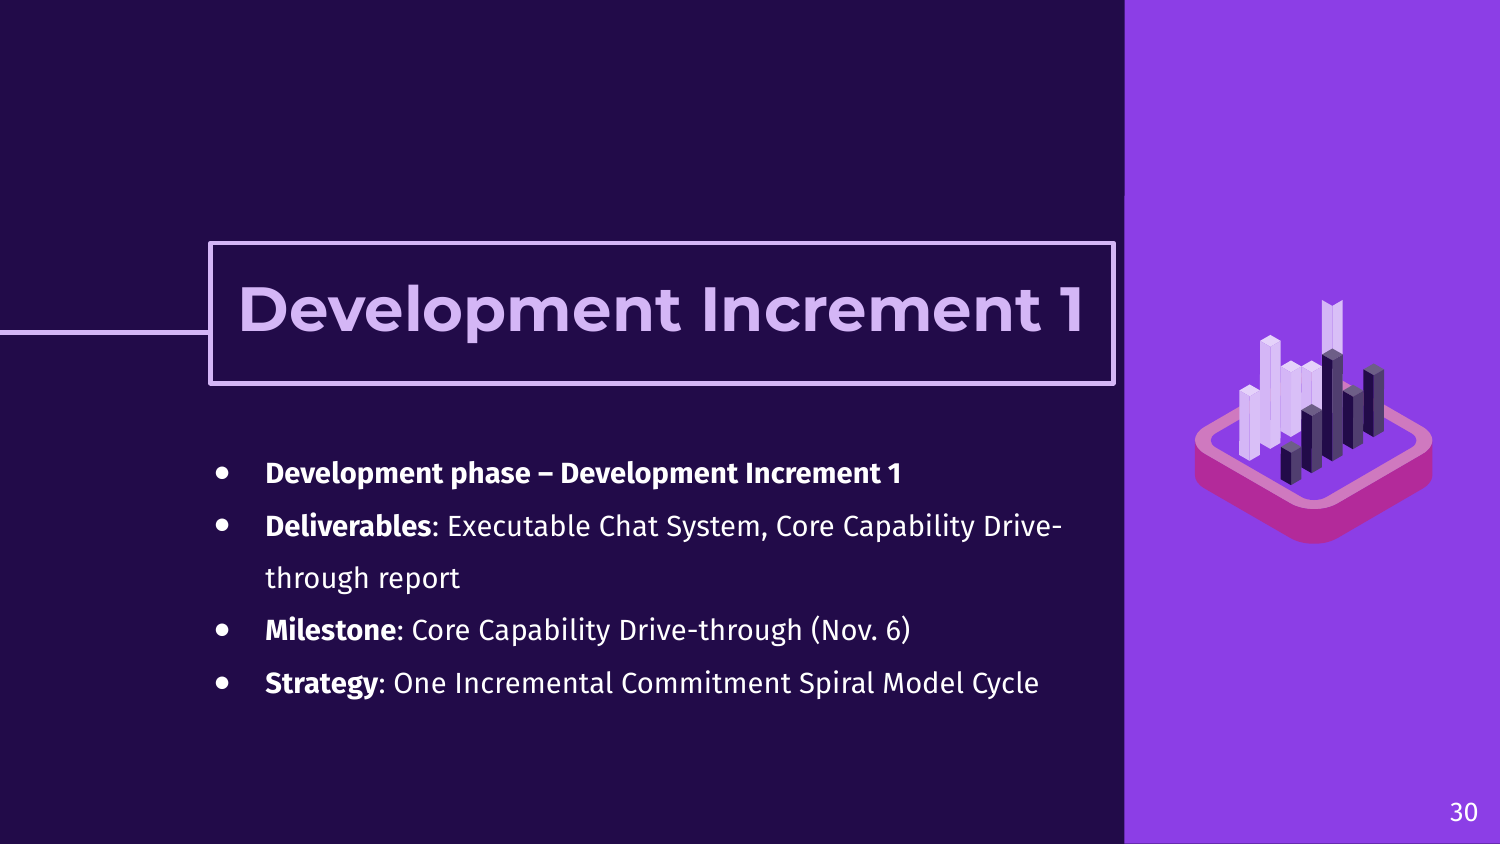

# Development Increment 1

Development phase – Development Increment 1
Deliverables: Executable Chat System, Core Capability Drive-through report
Milestone: Core Capability Drive-through (Nov. 6)
Strategy: One Incremental Commitment Spiral Model Cycle

30